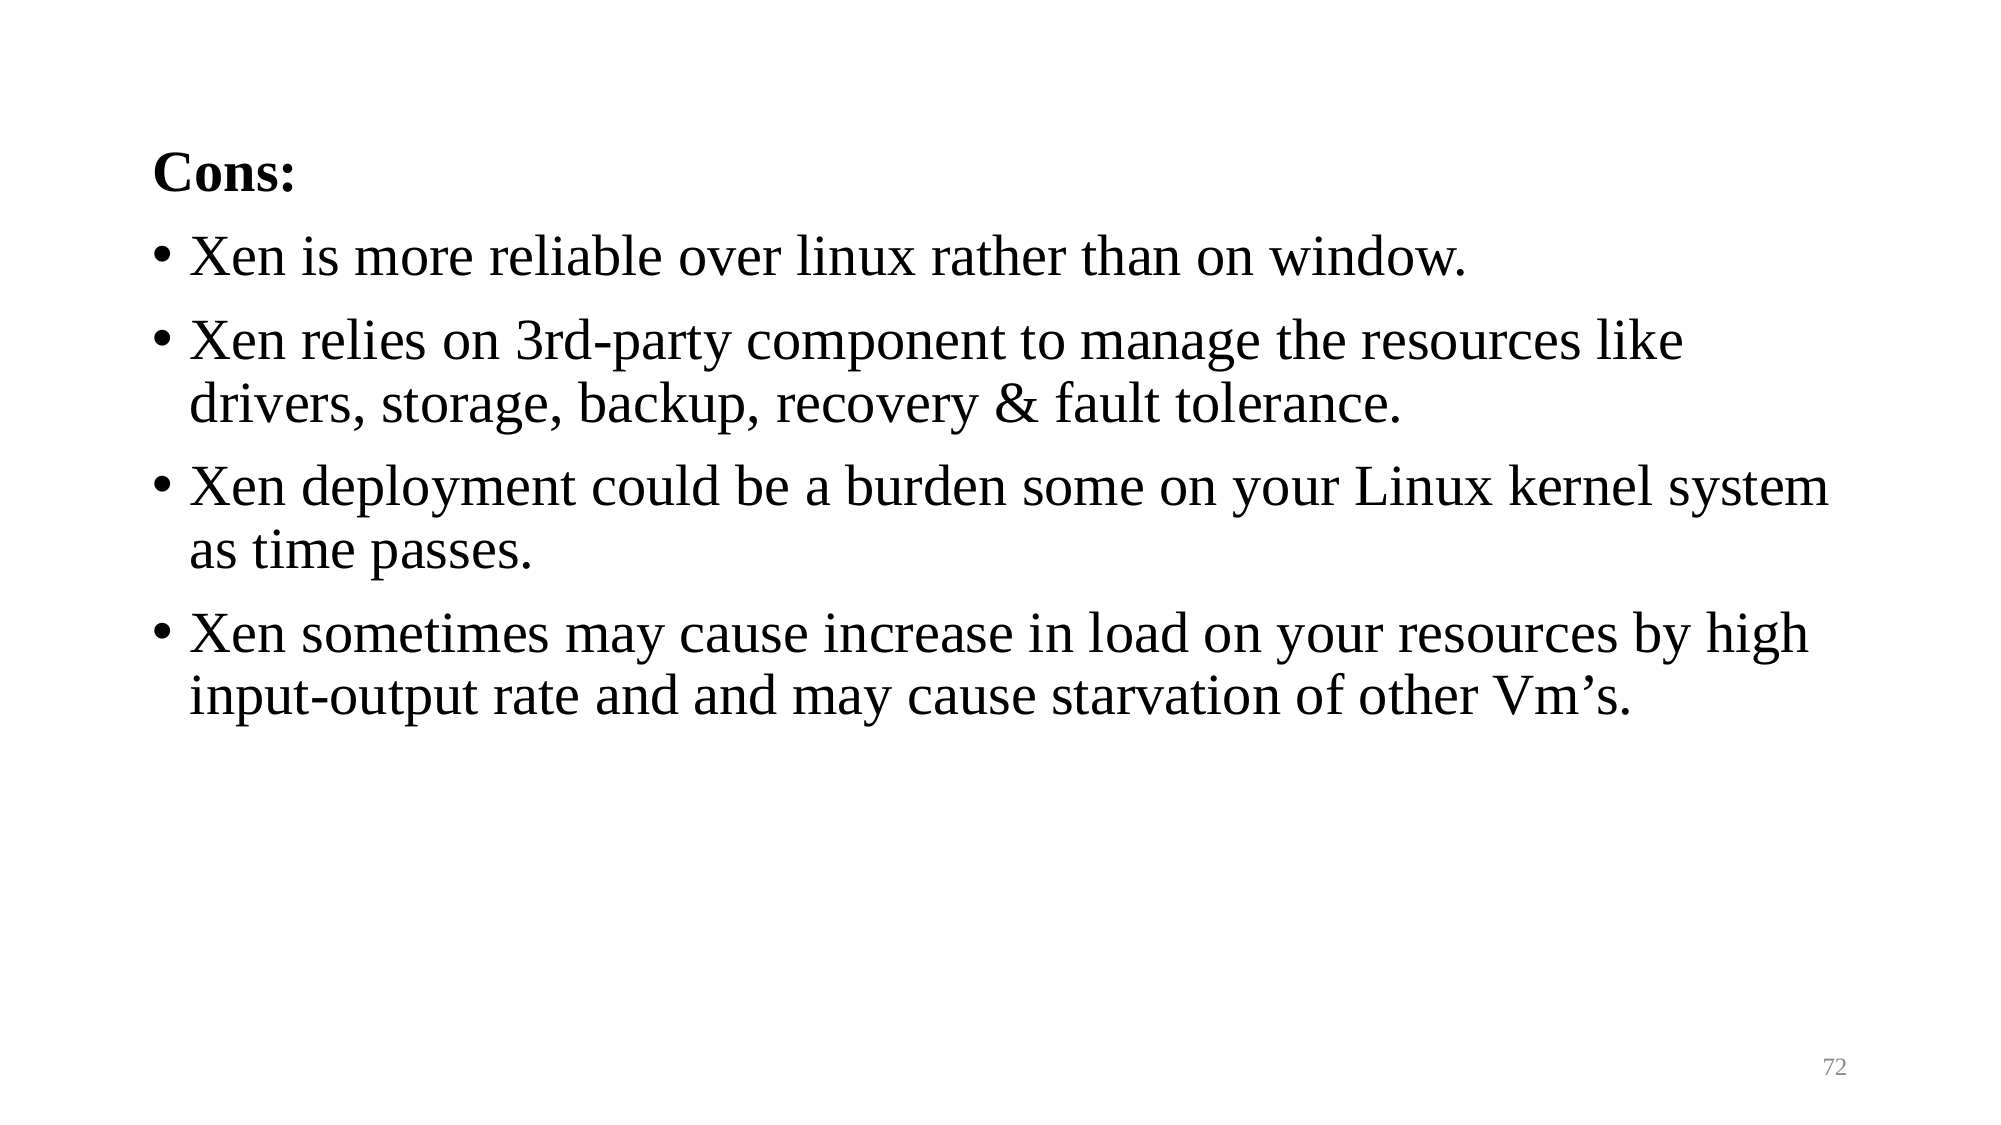

Cons:
Xen is more reliable over linux rather than on window.
Xen relies on 3rd-party component to manage the resources like drivers, storage, backup, recovery & fault tolerance.
Xen deployment could be a burden some on your Linux kernel system as time passes.
Xen sometimes may cause increase in load on your resources by high input-output rate and and may cause starvation of other Vm’s.

72